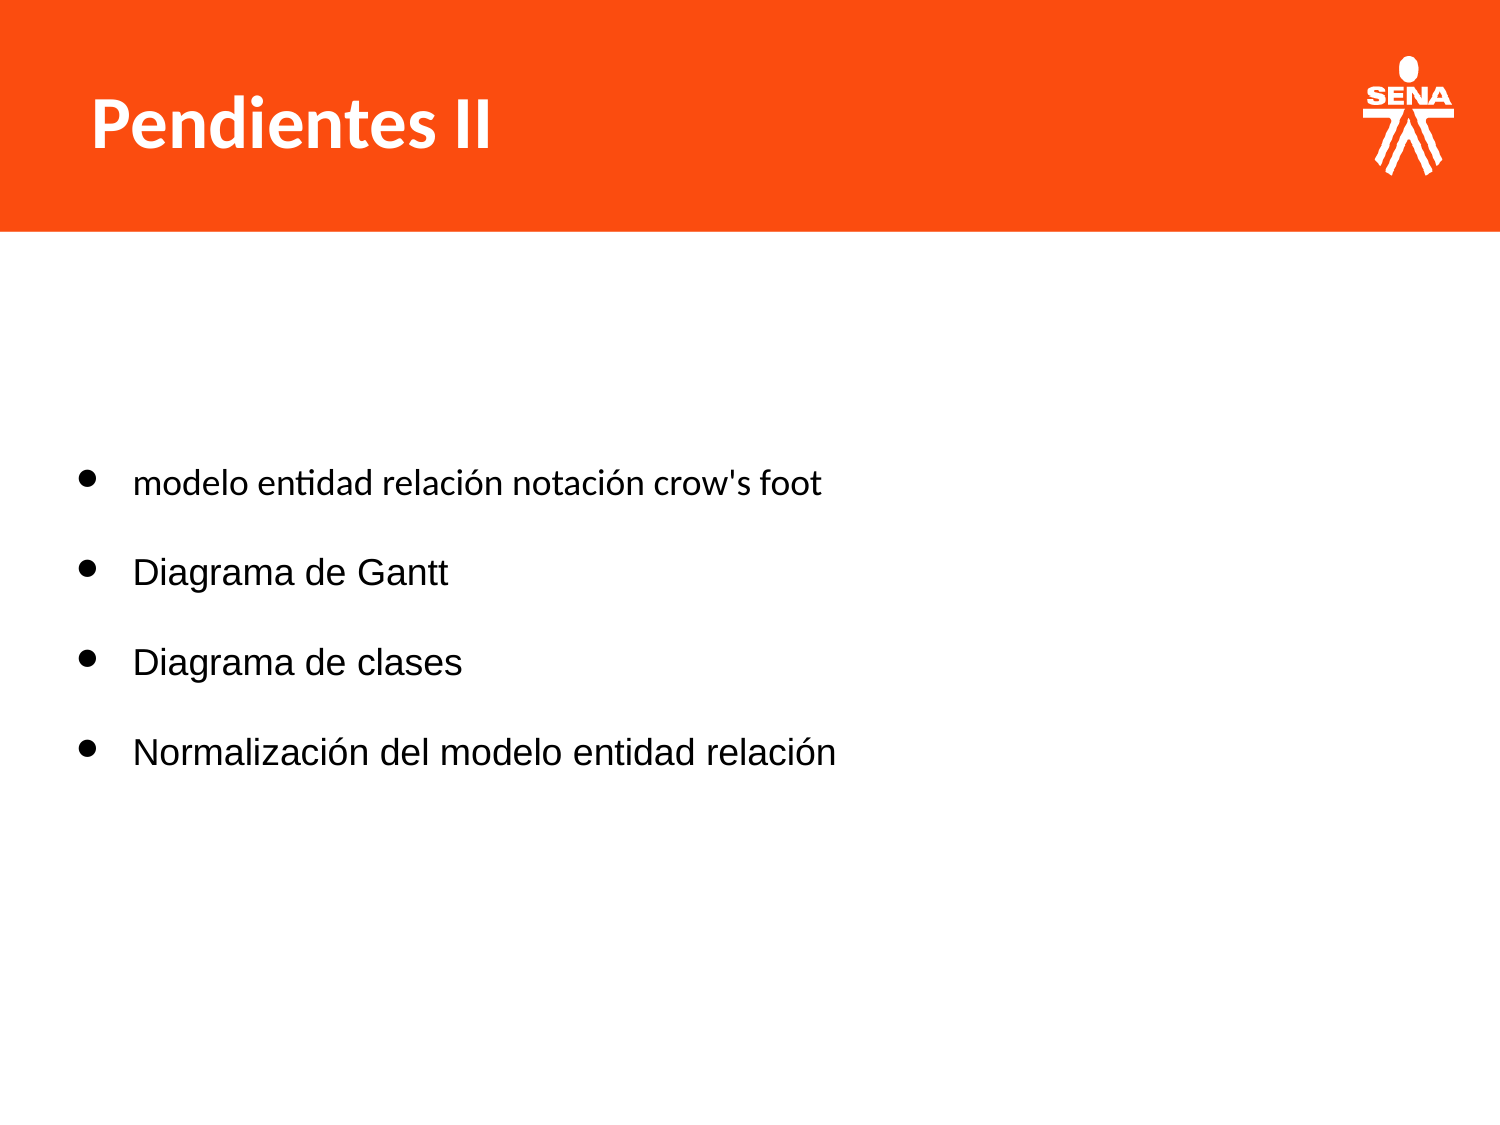

Pendientes II
modelo entidad relación notación crow's foot
Diagrama de Gantt
Diagrama de clases
Normalización del modelo entidad relación